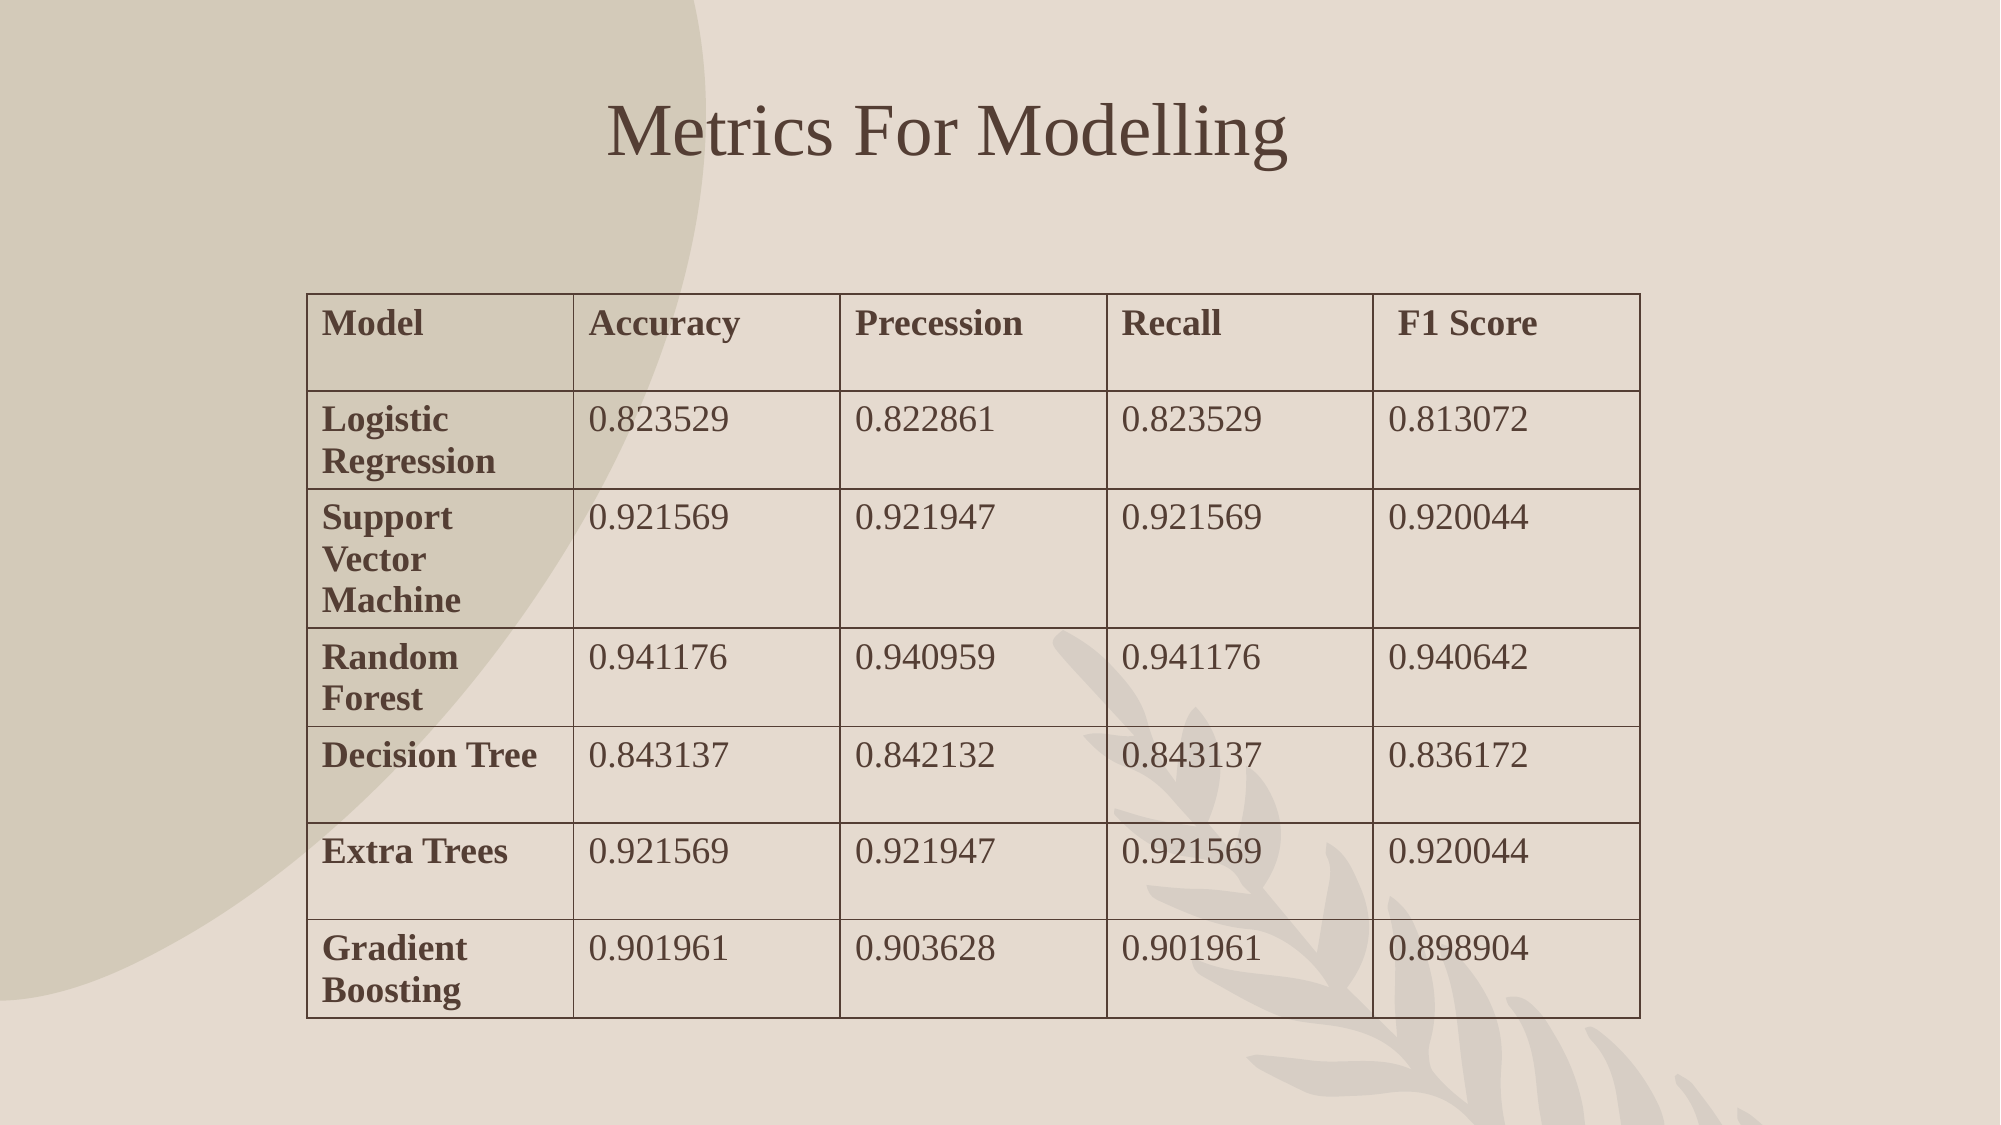

# Metrics For Modelling
| Model | Accuracy | Precession | Recall | F1 Score |
| --- | --- | --- | --- | --- |
| Logistic Regression | 0.823529 | 0.822861 | 0.823529 | 0.813072 |
| Support Vector Machine | 0.921569 | 0.921947 | 0.921569 | 0.920044 |
| Random Forest | 0.941176 | 0.940959 | 0.941176 | 0.940642 |
| Decision Tree | 0.843137 | 0.842132 | 0.843137 | 0.836172 |
| Extra Trees | 0.921569 | 0.921947 | 0.921569 | 0.920044 |
| Gradient Boosting | 0.901961 | 0.903628 | 0.901961 | 0.898904 |